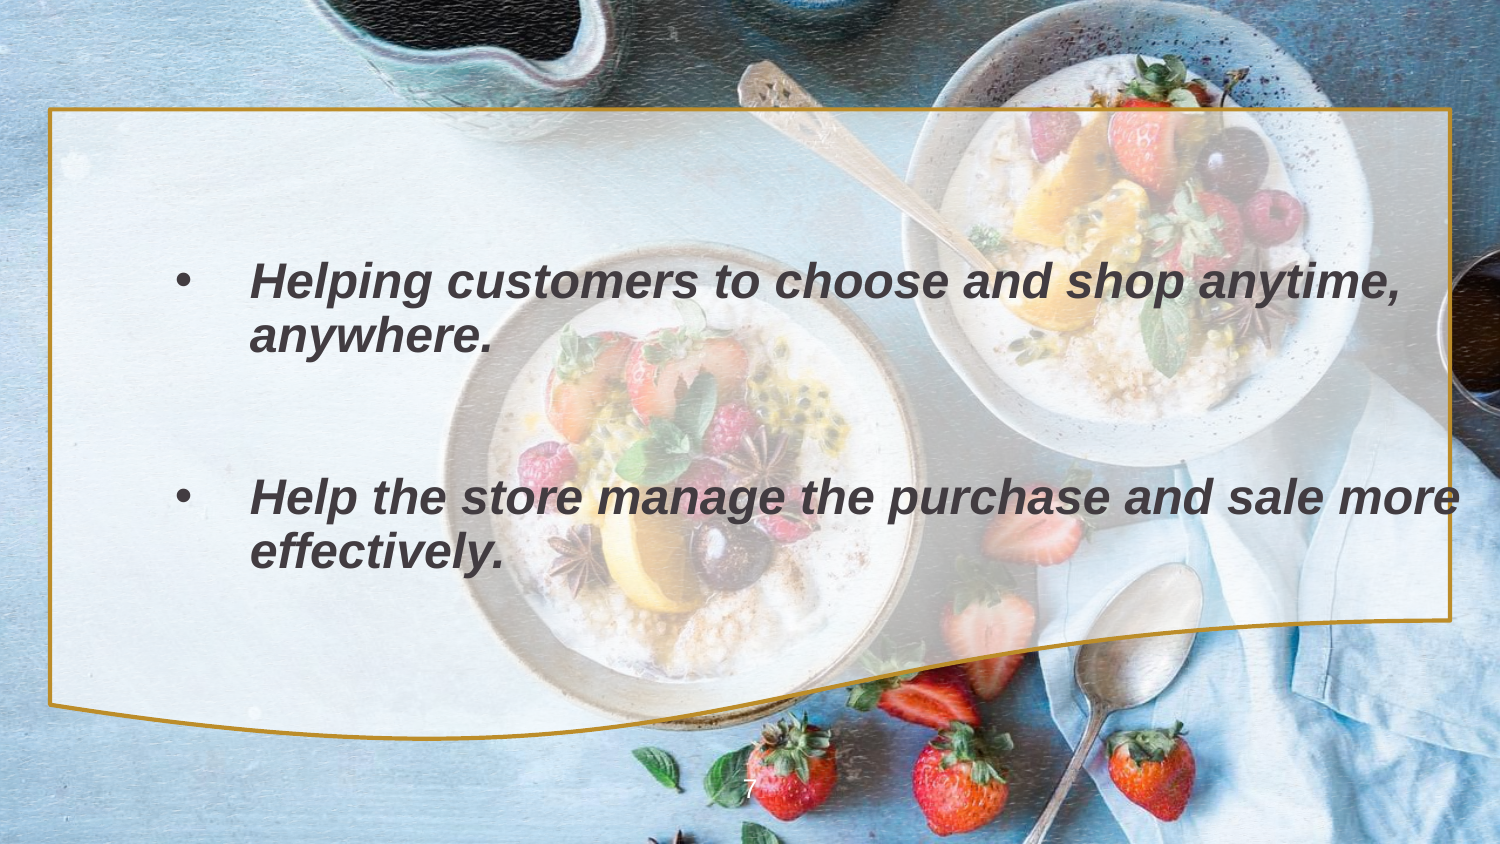

Helping customers to choose and shop anytime, anywhere.

Help the store manage the purchase and sale more effectively.
7